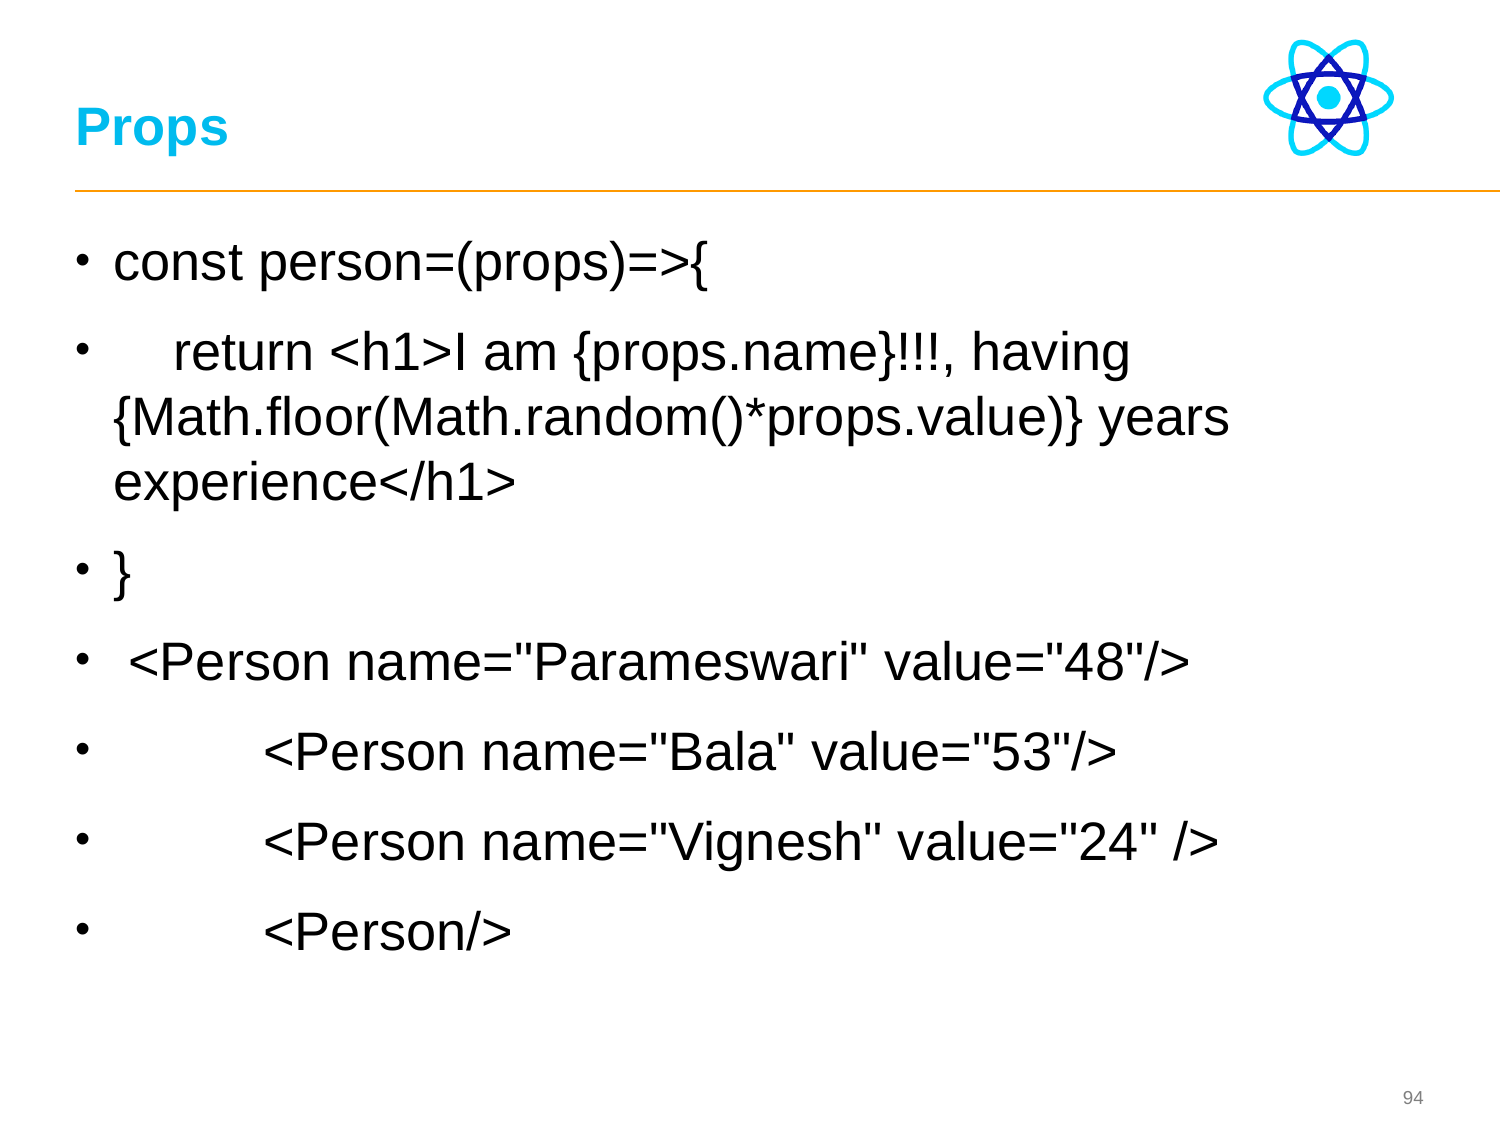

# Props
const person=(props)=>{
    return <h1>I am {props.name}!!!, having {Math.floor(Math.random()*props.value)} years experience</h1>
}
 <Person name="Parameswari" value="48"/>
          <Person name="Bala" value="53"/>
          <Person name="Vignesh" value="24" />
          <Person/>